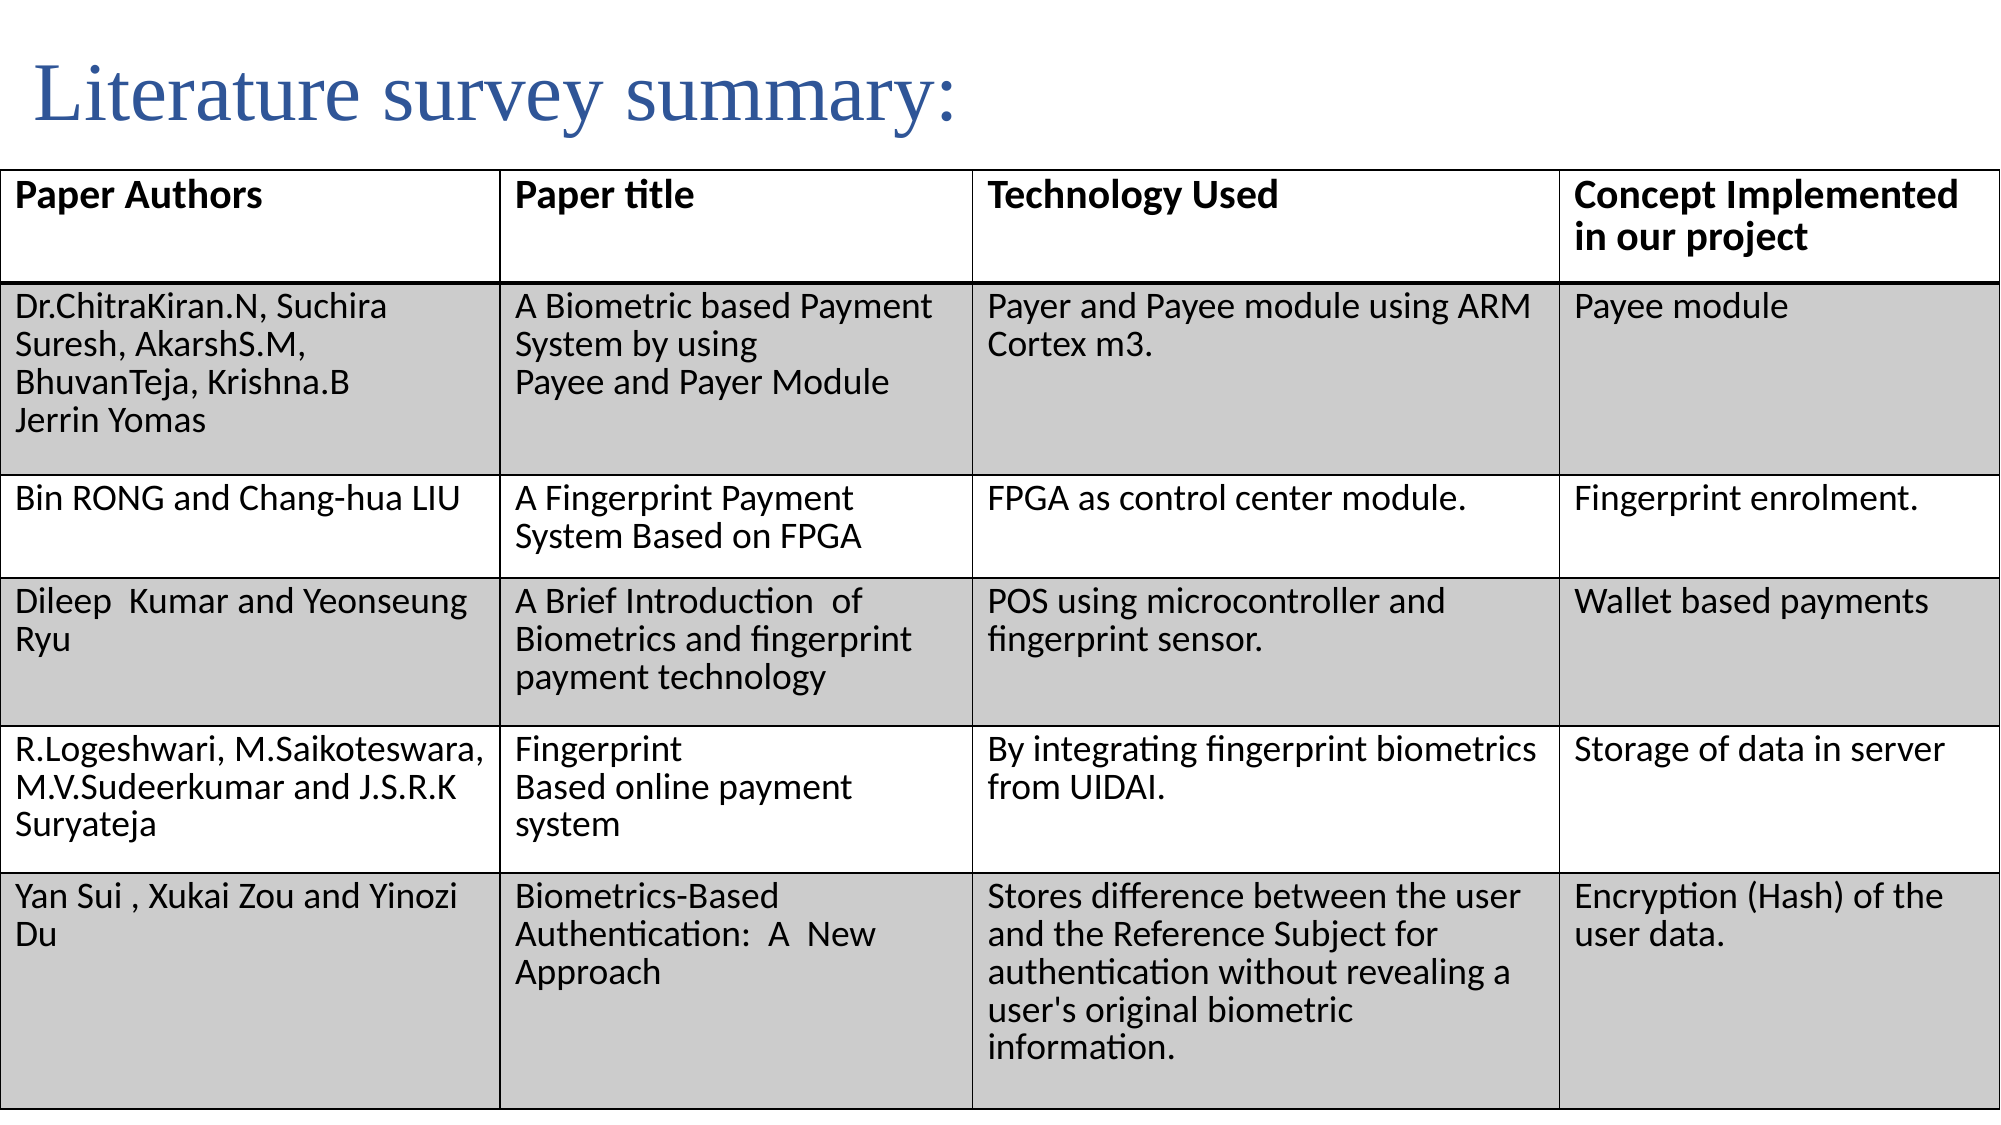

Literature survey summary:
| Paper Authors | Paper title | Technology Used | Concept Implemented in our project |
| --- | --- | --- | --- |
| Dr.ChitraKiran.N, Suchira Suresh, AkarshS.M, BhuvanTeja, Krishna.B  Jerrin Yomas | A Biometric based Payment System by using  Payee and Payer Module | Payer and Payee module using ARM Cortex m3. | Payee module |
| Bin RONG and Chang-hua LIU | A Fingerprint Payment System Based on FPGA | FPGA as control center module. | Fingerprint enrolment. |
| Dileep  Kumar and Yeonseung  Ryu | A Brief Introduction  of Biometrics and fingerprint payment technology | POS using microcontroller and fingerprint sensor. | Wallet based payments |
| R.Logeshwari, M.Saikoteswara, M.V.Sudeerkumar and J.S.R.K Suryateja | Fingerprint  Based online payment system | By integrating fingerprint biometrics from UIDAI. | Storage of data in server |
| Yan Sui , Xukai Zou and Yinozi Du | Biometrics-Based Authentication:  A  New Approach | Stores difference between the user and the Reference Subject for authentication without revealing a user's original biometric information. | Encryption (Hash) of the user data. |